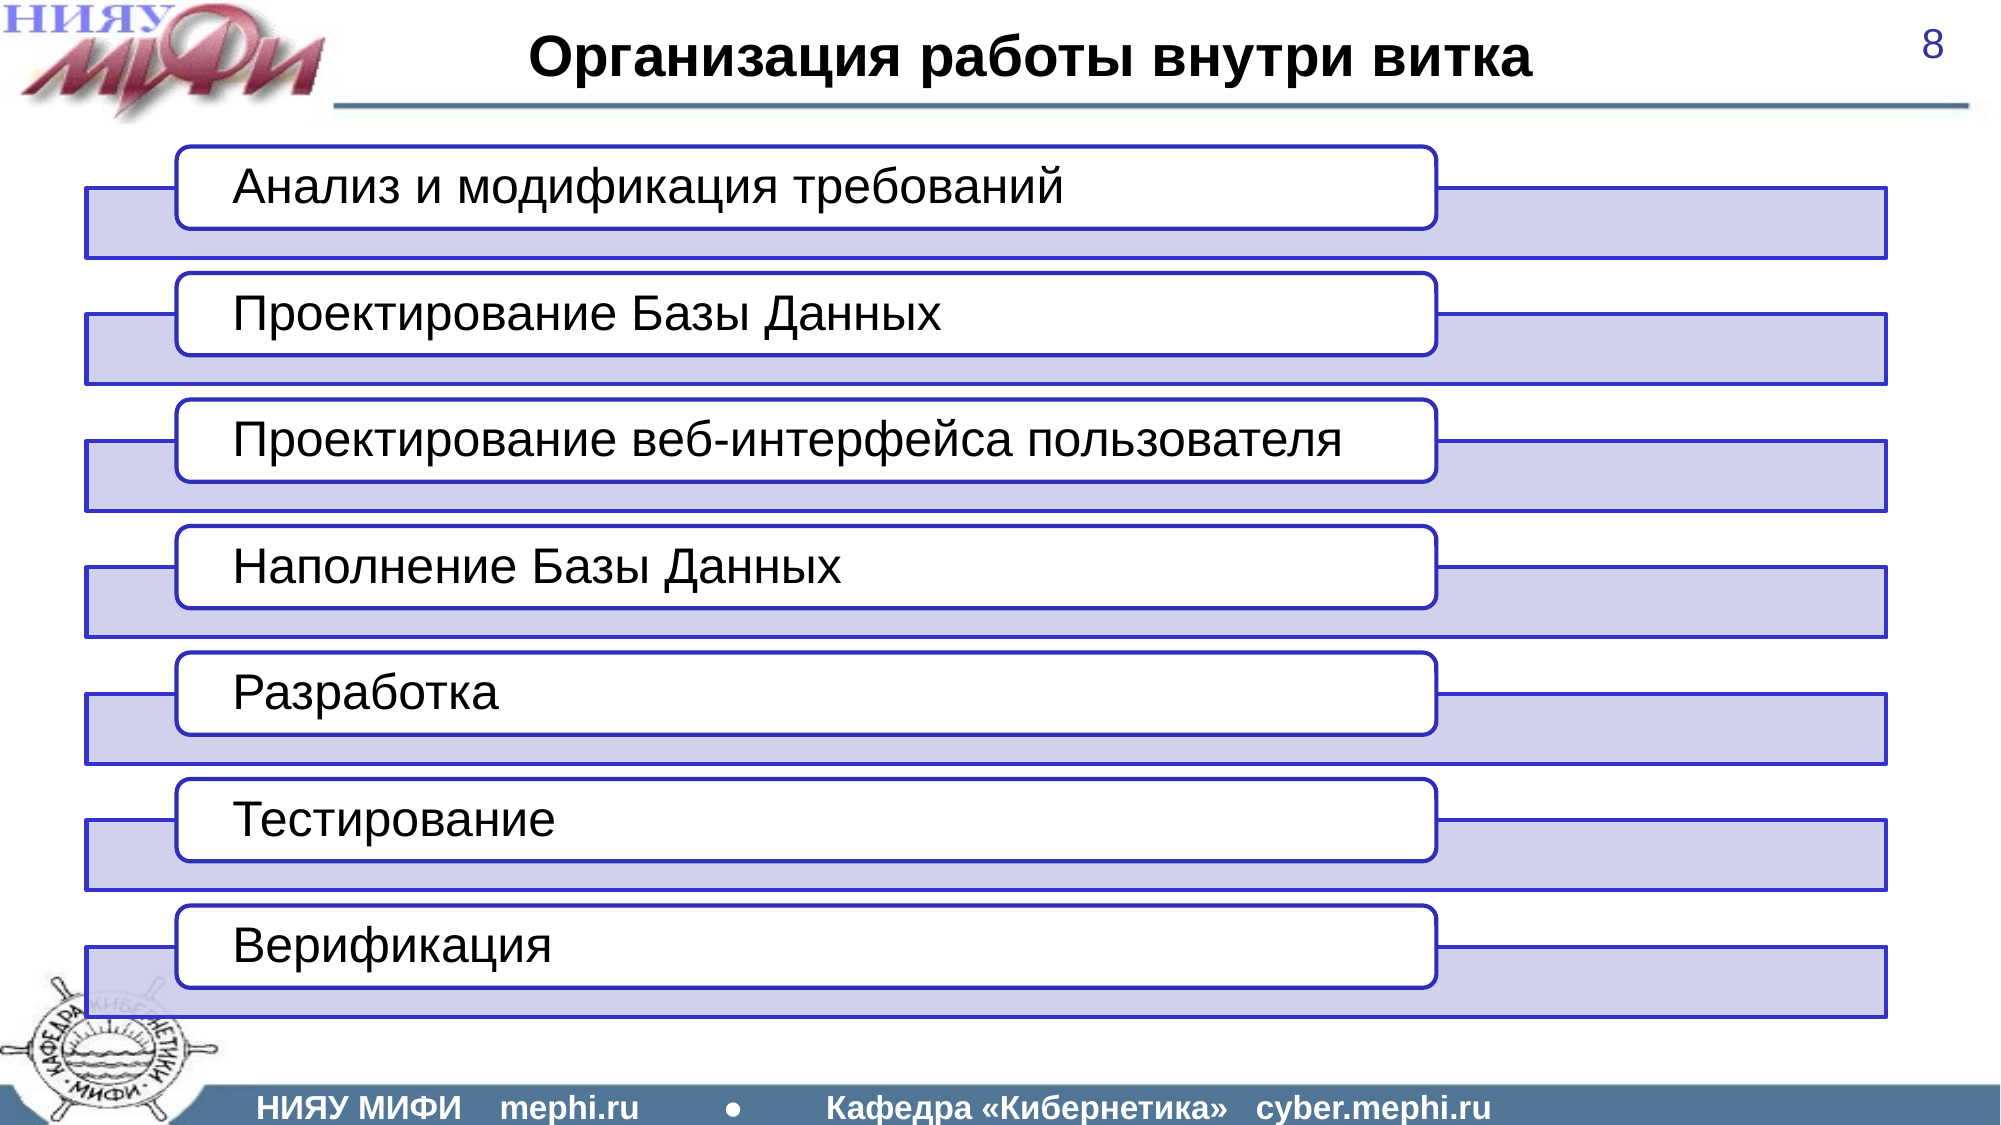

8
# Организация работы внутри витка
Анализ и модификация требований
Проектирование Базы Данных
Проектирование веб-интерфейса пользователя
Наполнение Базы Данных
Разработка
Тестирование
Верификация